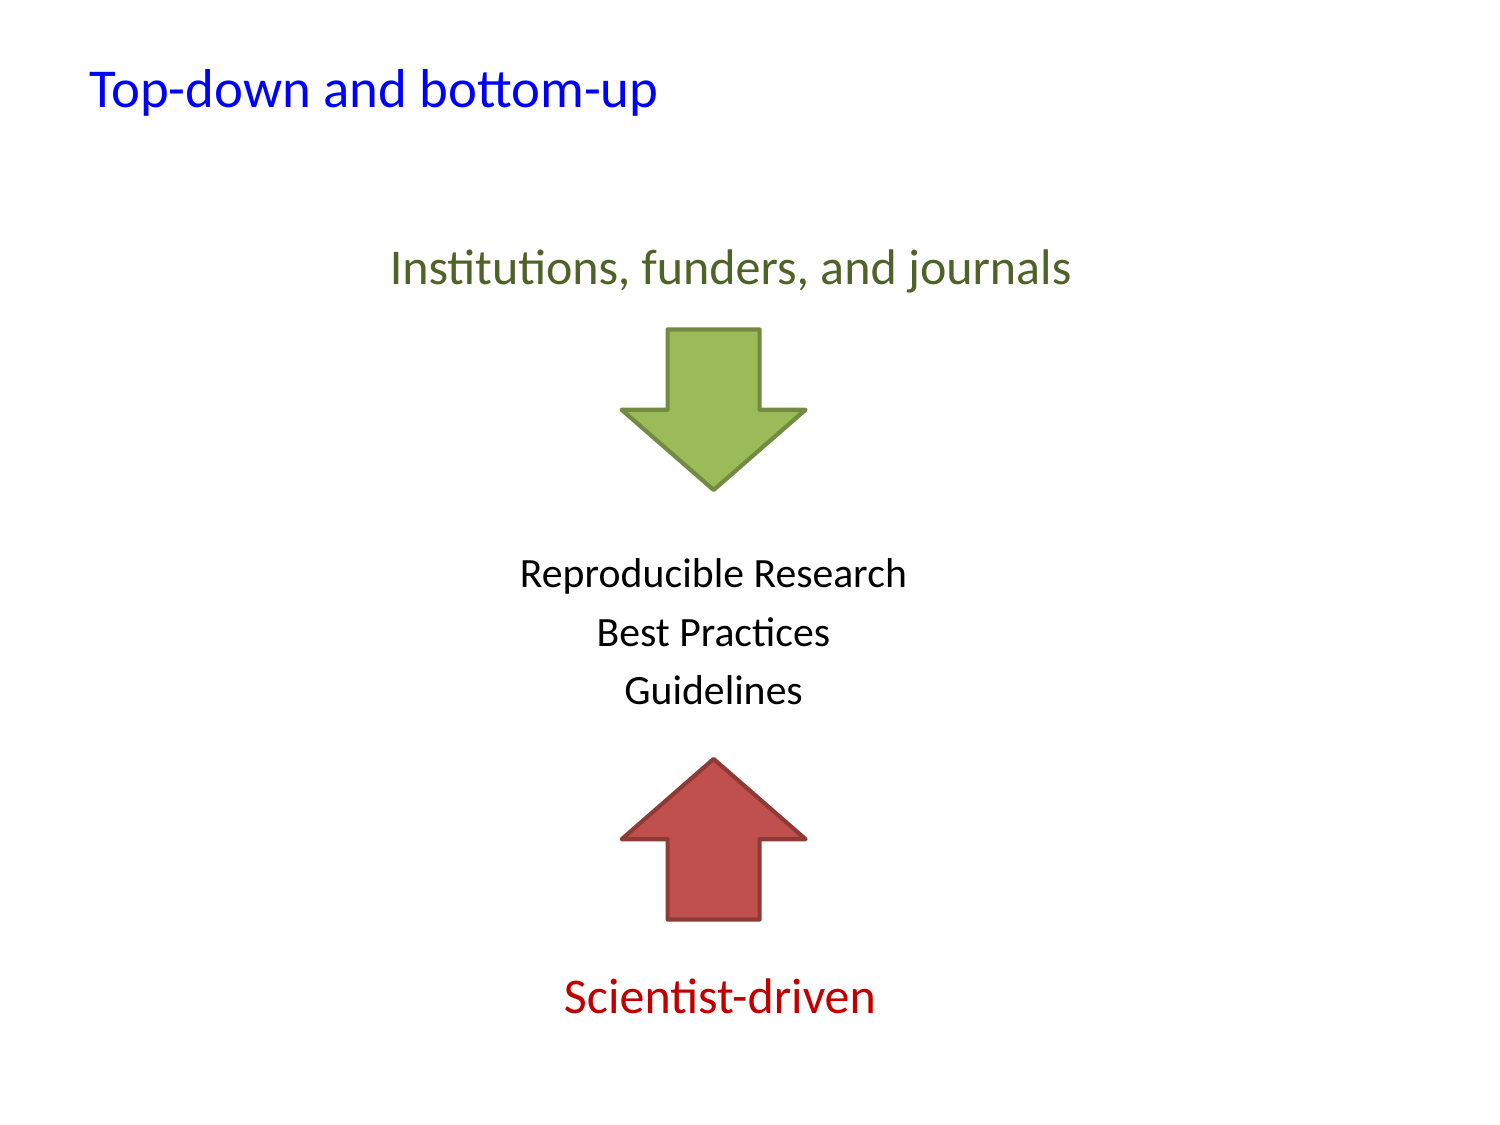

# Top-down and bottom-up
Institutions, funders, and journals

Reproducible Research
Best Practices
Guidelines

Scientist-driven